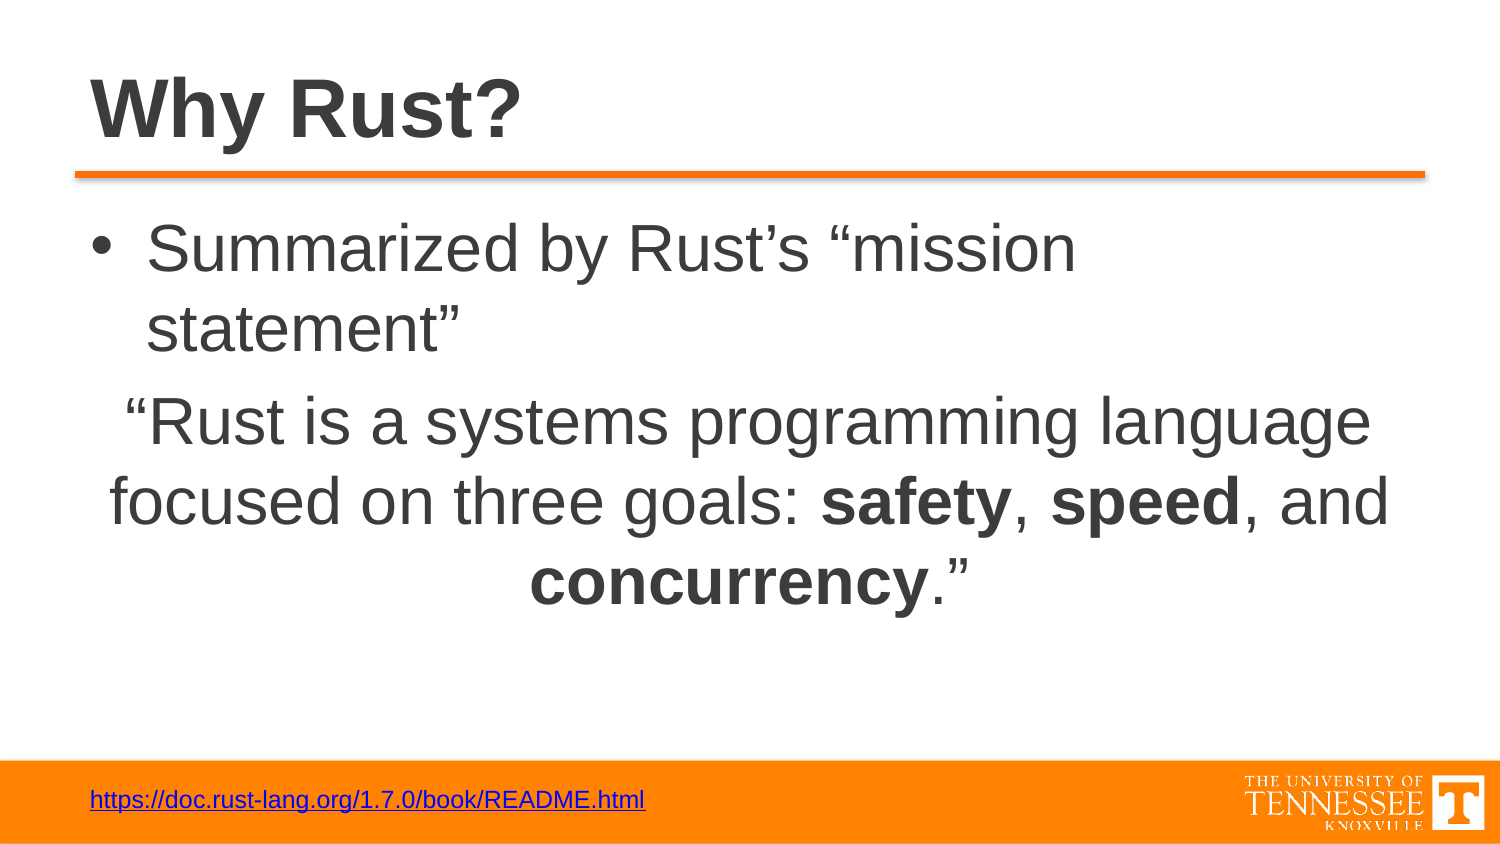

# Why Rust?
Summarized by Rust’s “mission statement”
“Rust is a systems programming language focused on three goals: safety, speed, and concurrency.”
https://doc.rust-lang.org/1.7.0/book/README.html